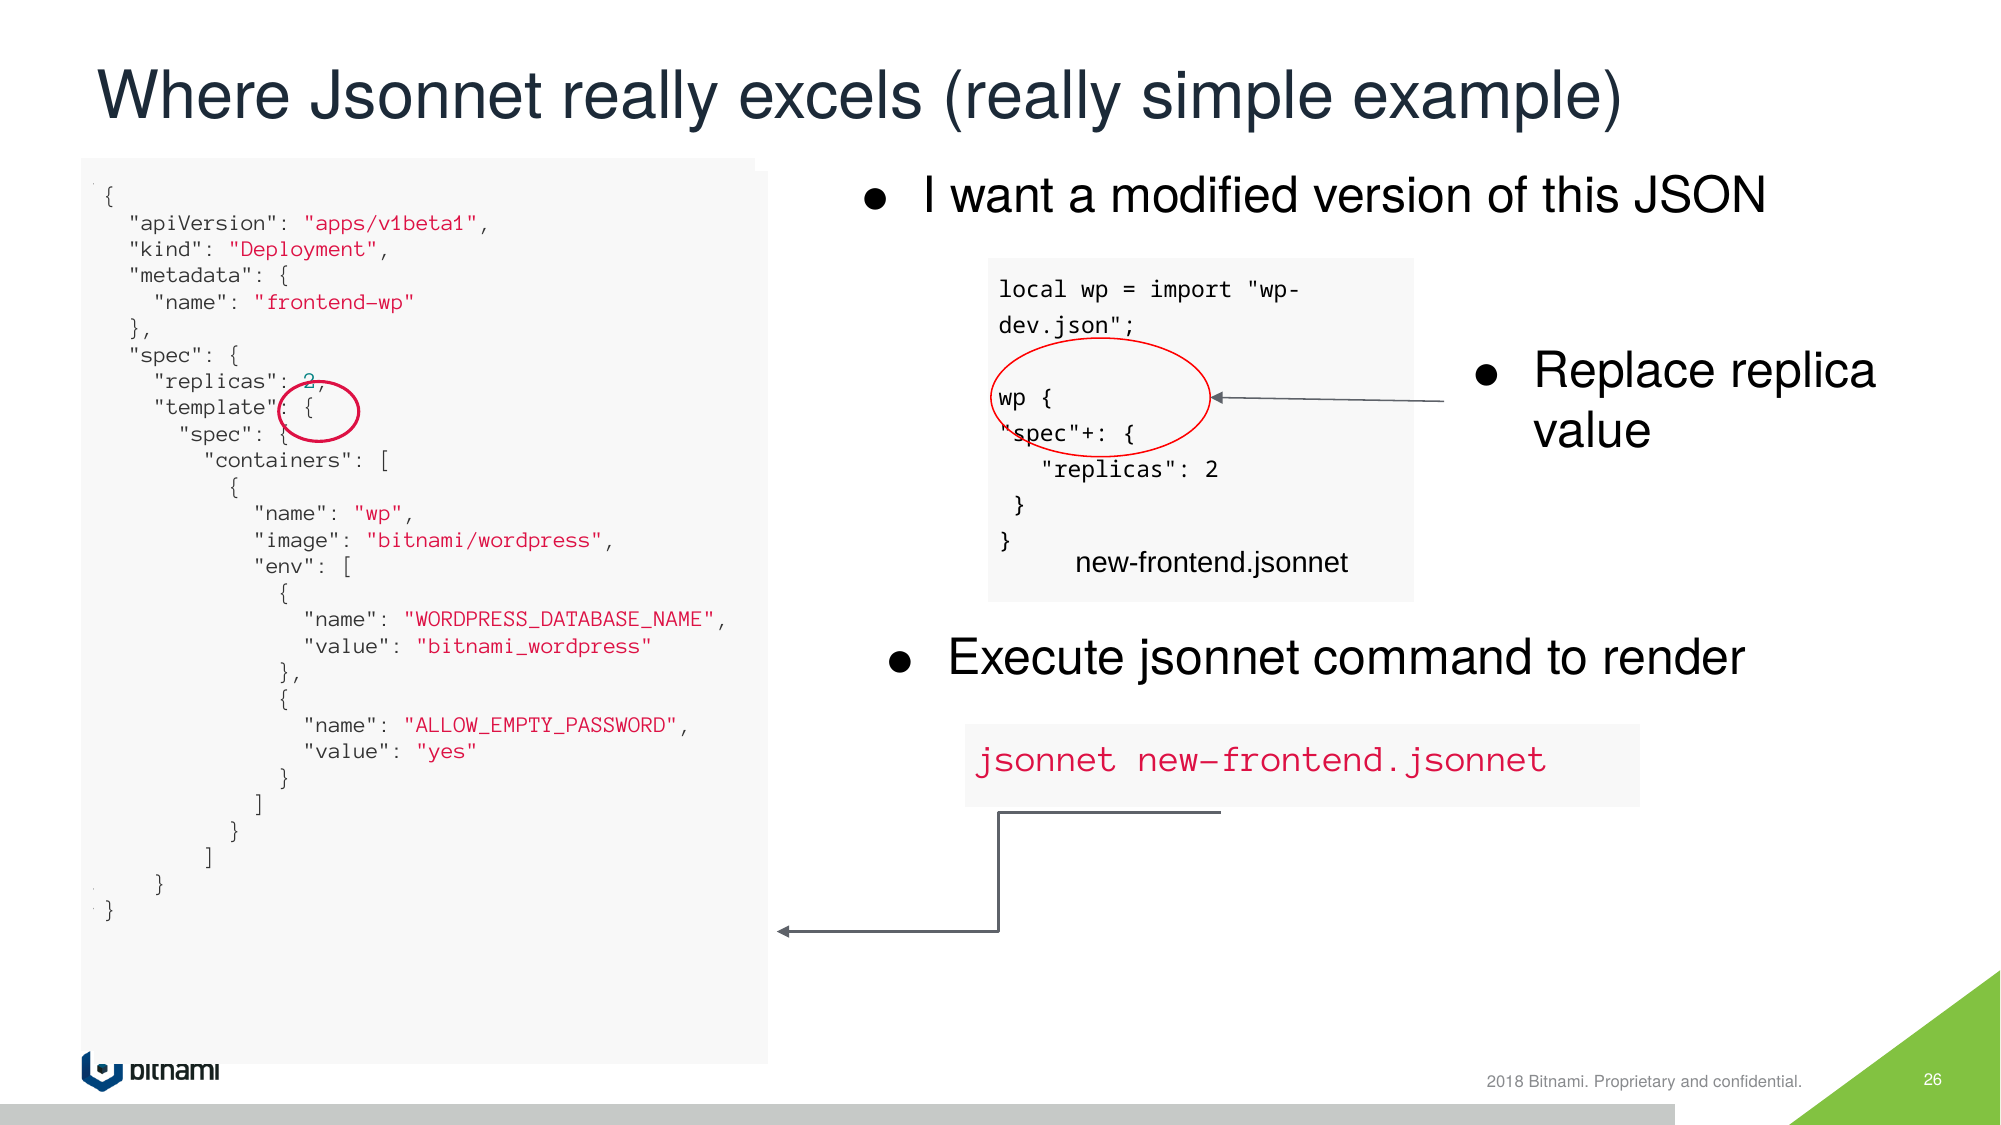

# Where Jsonnet really excels (really simple example)
I want a modified version of this JSON
| { "apiVersion": "apps/v1beta1", "kind": "Deployment", "metadata": { "name": "frontend-wp" }, "spec": { "replicas": 1, "template": { "spec": { "containers": [ { "name": "wp", "image": "bitnami/wordpress", "env": [ { "name": "WORDPRESS\_DATABASE\_NAME", "value": "bitnami\_wordpress" }, { "name": "ALLOW\_EMPTY\_PASSWORD", "value": "yes" } ] } ] } } |
| --- |
| { "apiVersion": "apps/v1beta1", "kind": "Deployment", "metadata": { "name": "frontend-wp" }, "spec": { "replicas": 2, "template": { "spec": { "containers": [ { "name": "wp", "image": "bitnami/wordpress", "env": [ { "name": "WORDPRESS\_DATABASE\_NAME", "value": "bitnami\_wordpress" }, { "name": "ALLOW\_EMPTY\_PASSWORD", "value": "yes" } ] } ] } } |
| --- |
| local wp = import "wp-dev.json"; wp { "spec"+: { "replicas": 2 } } |
| --- |
wp-dep.json
Replace replica
value

new-frontend.jsonnet
Execute jsonnet command to render
| jsonnet new-frontend.jsonnet |
| --- |
2018 Bitnami. Proprietary and confidential.
26